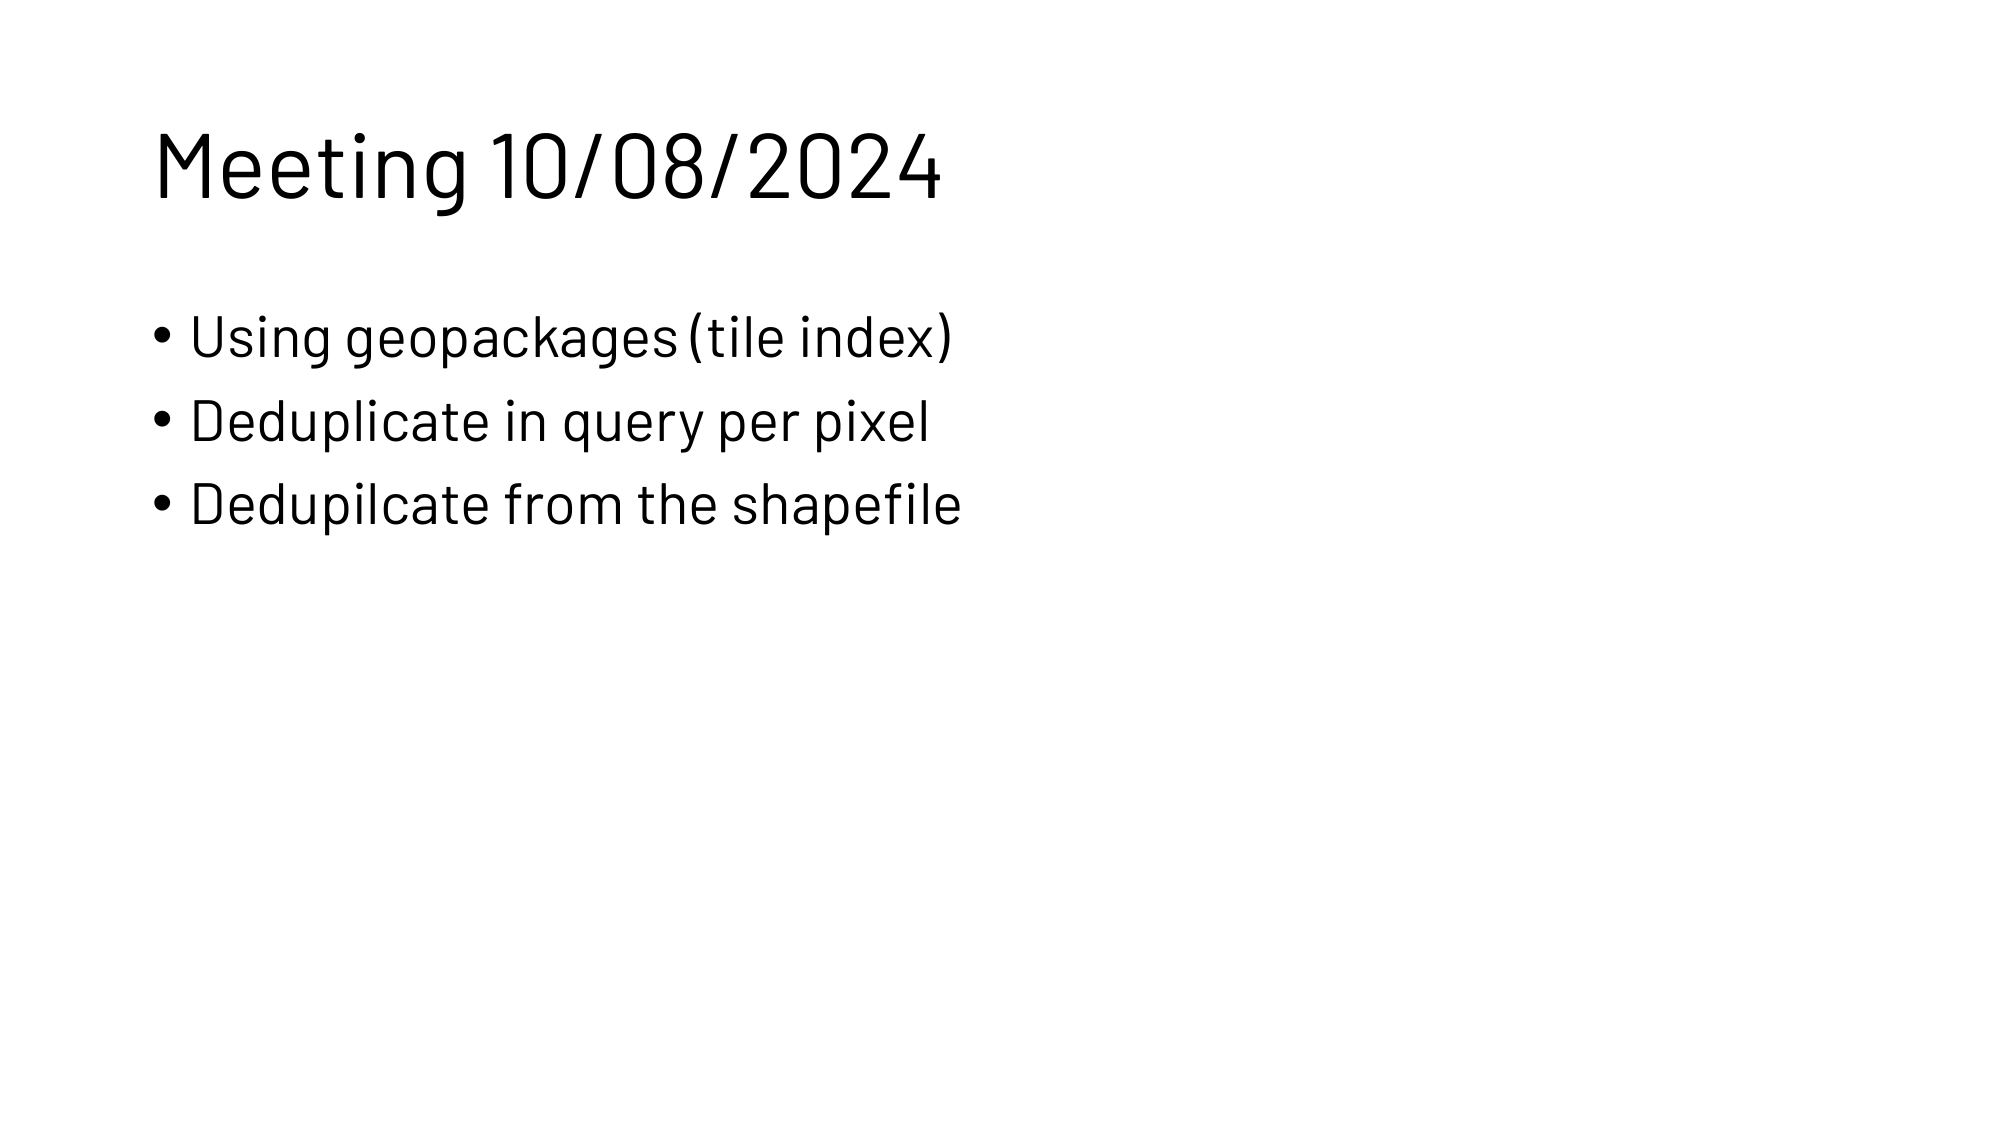

# Meeting 10/08/2024
Using geopackages (tile index)
Deduplicate in query per pixel
Dedupilcate from the shapefile